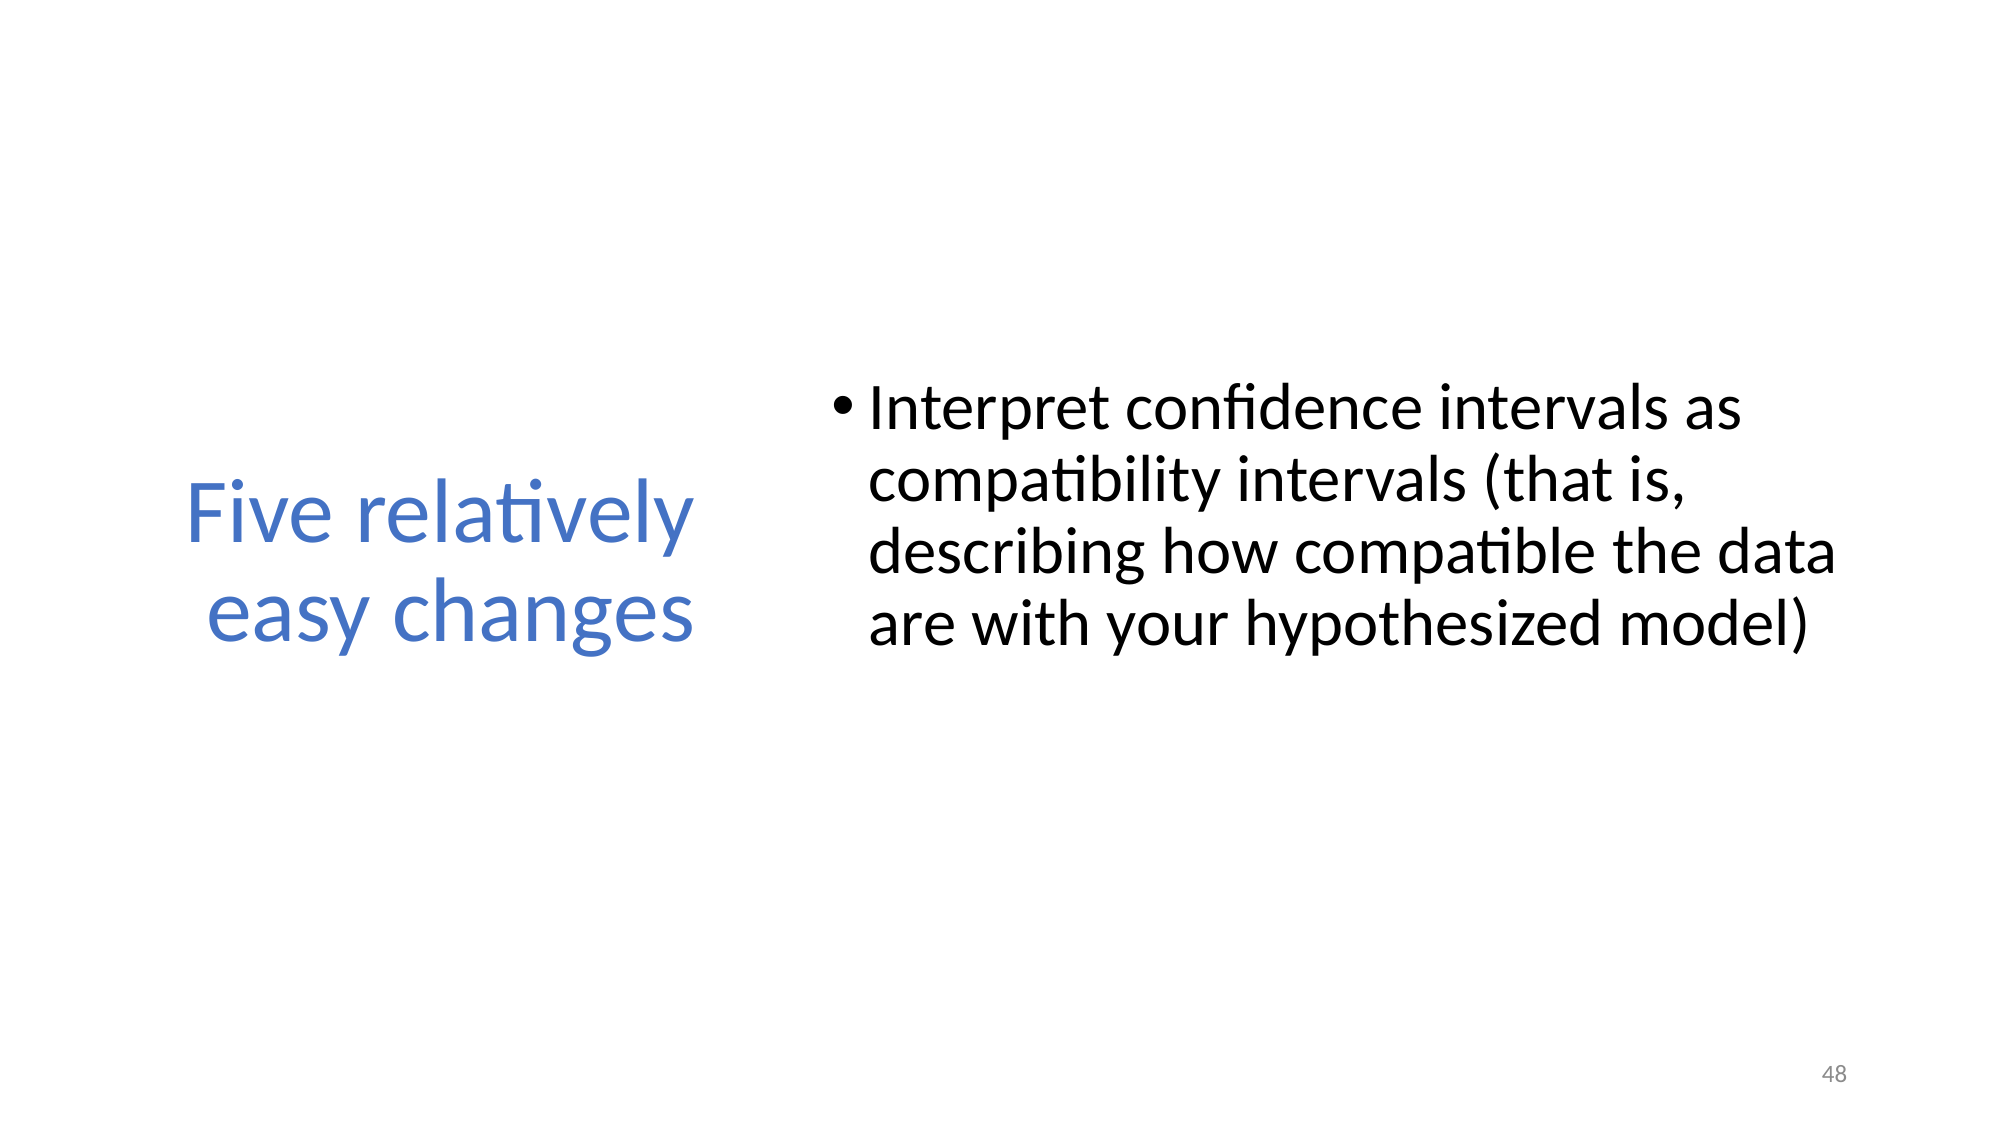

# Five relatively easy changes
Interpret confidence intervals as compatibility intervals (that is, describing how compatible the data are with your hypothesized model)

48